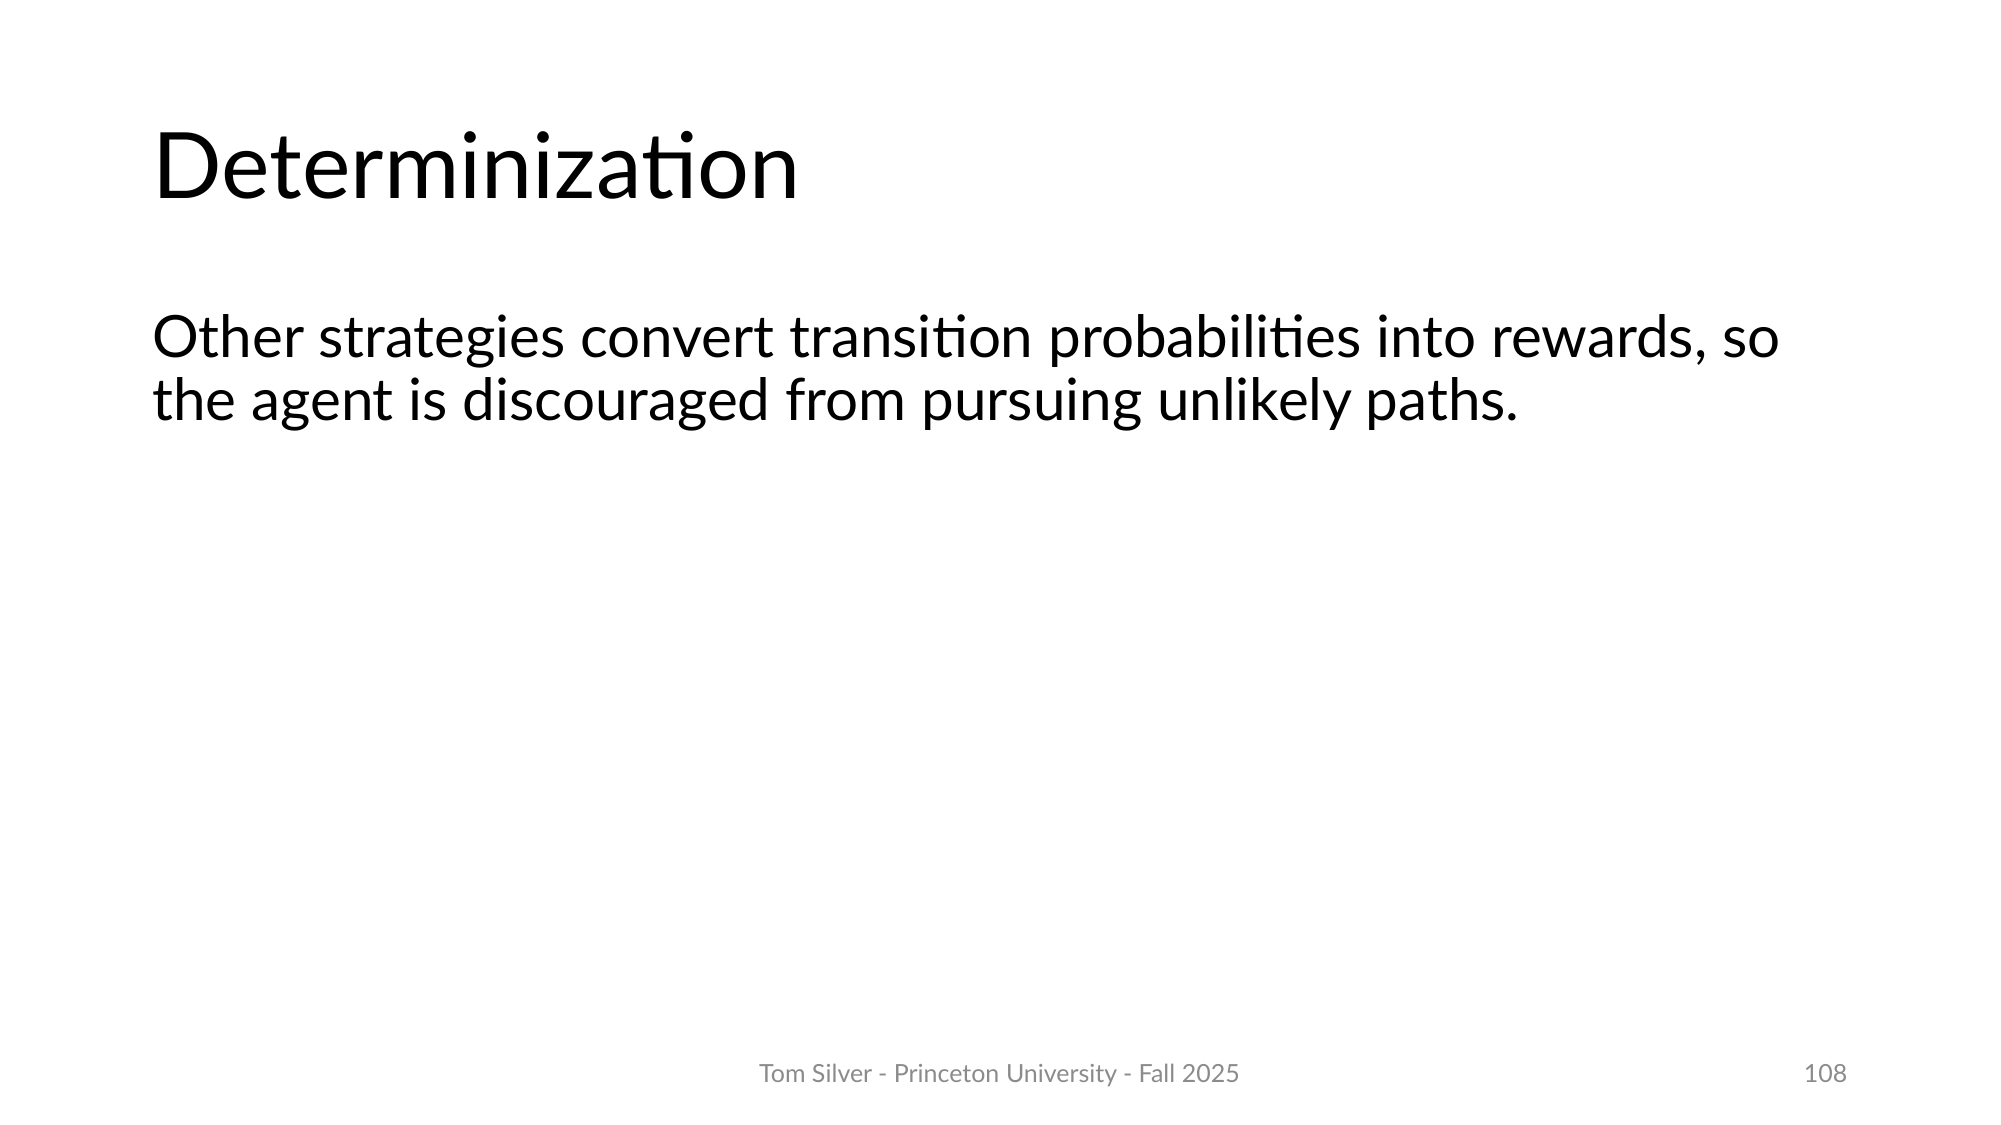

# Determinization
Other strategies convert transition probabilities into rewards, so the agent is discouraged from pursuing unlikely paths.
Tom Silver - Princeton University - Fall 2025
108